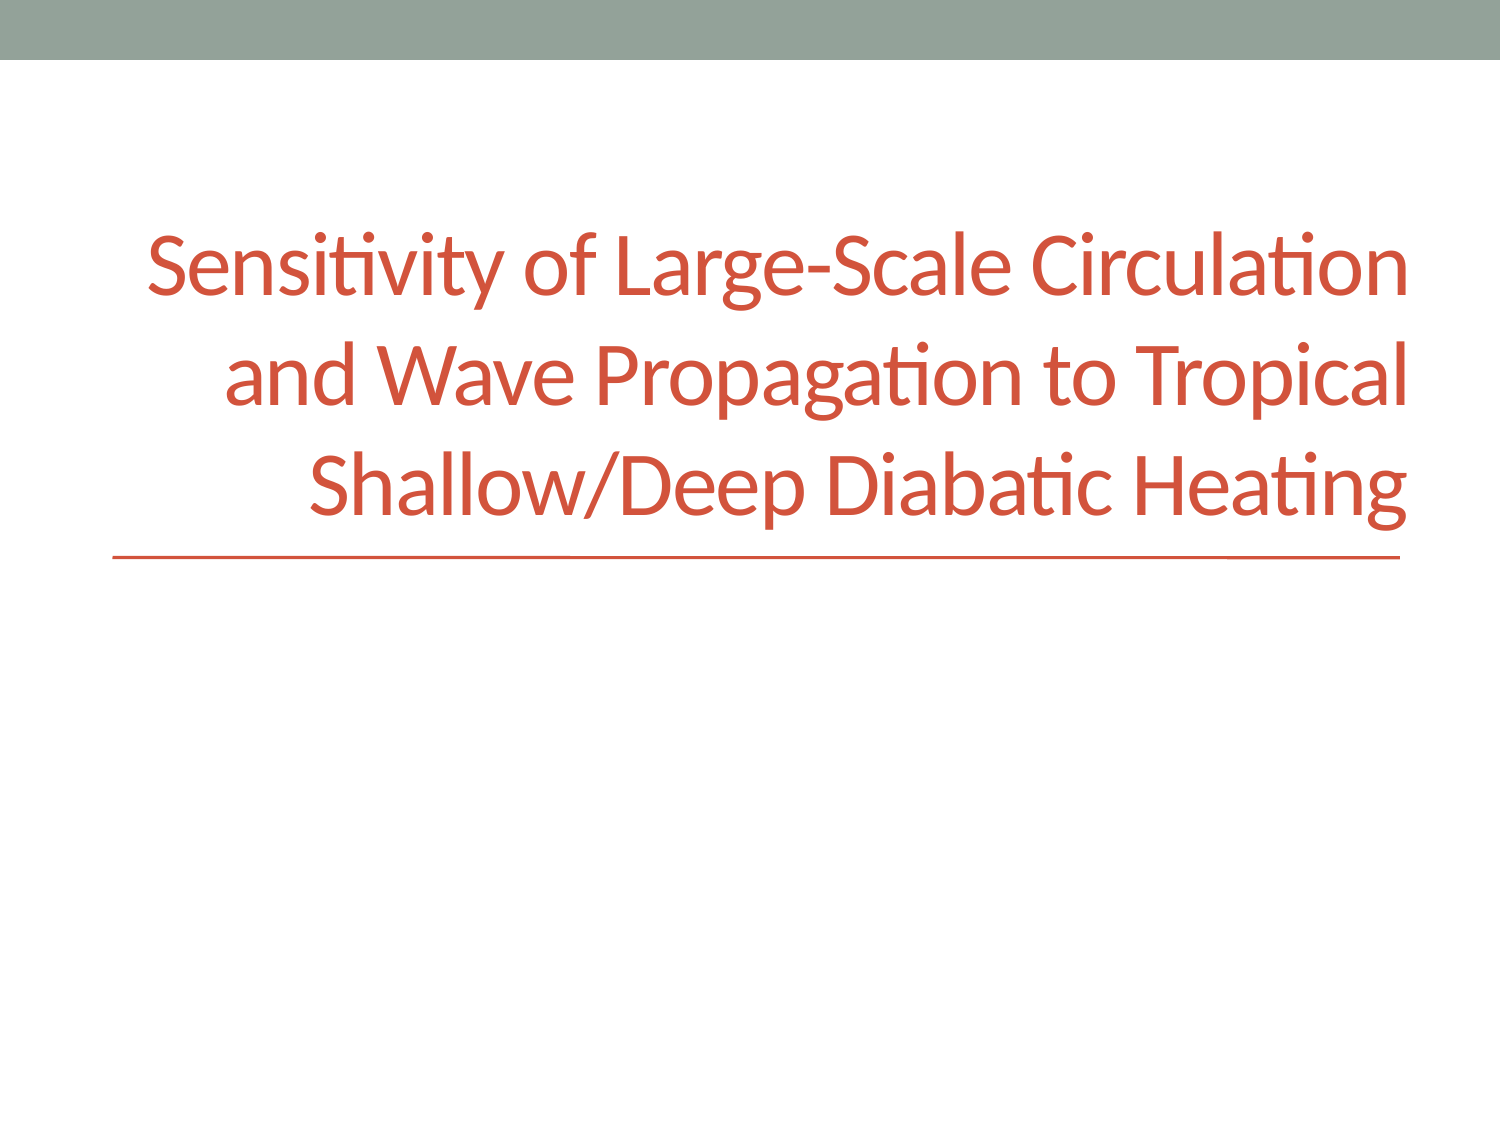

# Sensitivity of Large-Scale Circulation and Wave Propagation to Tropical Shallow/Deep Diabatic Heating